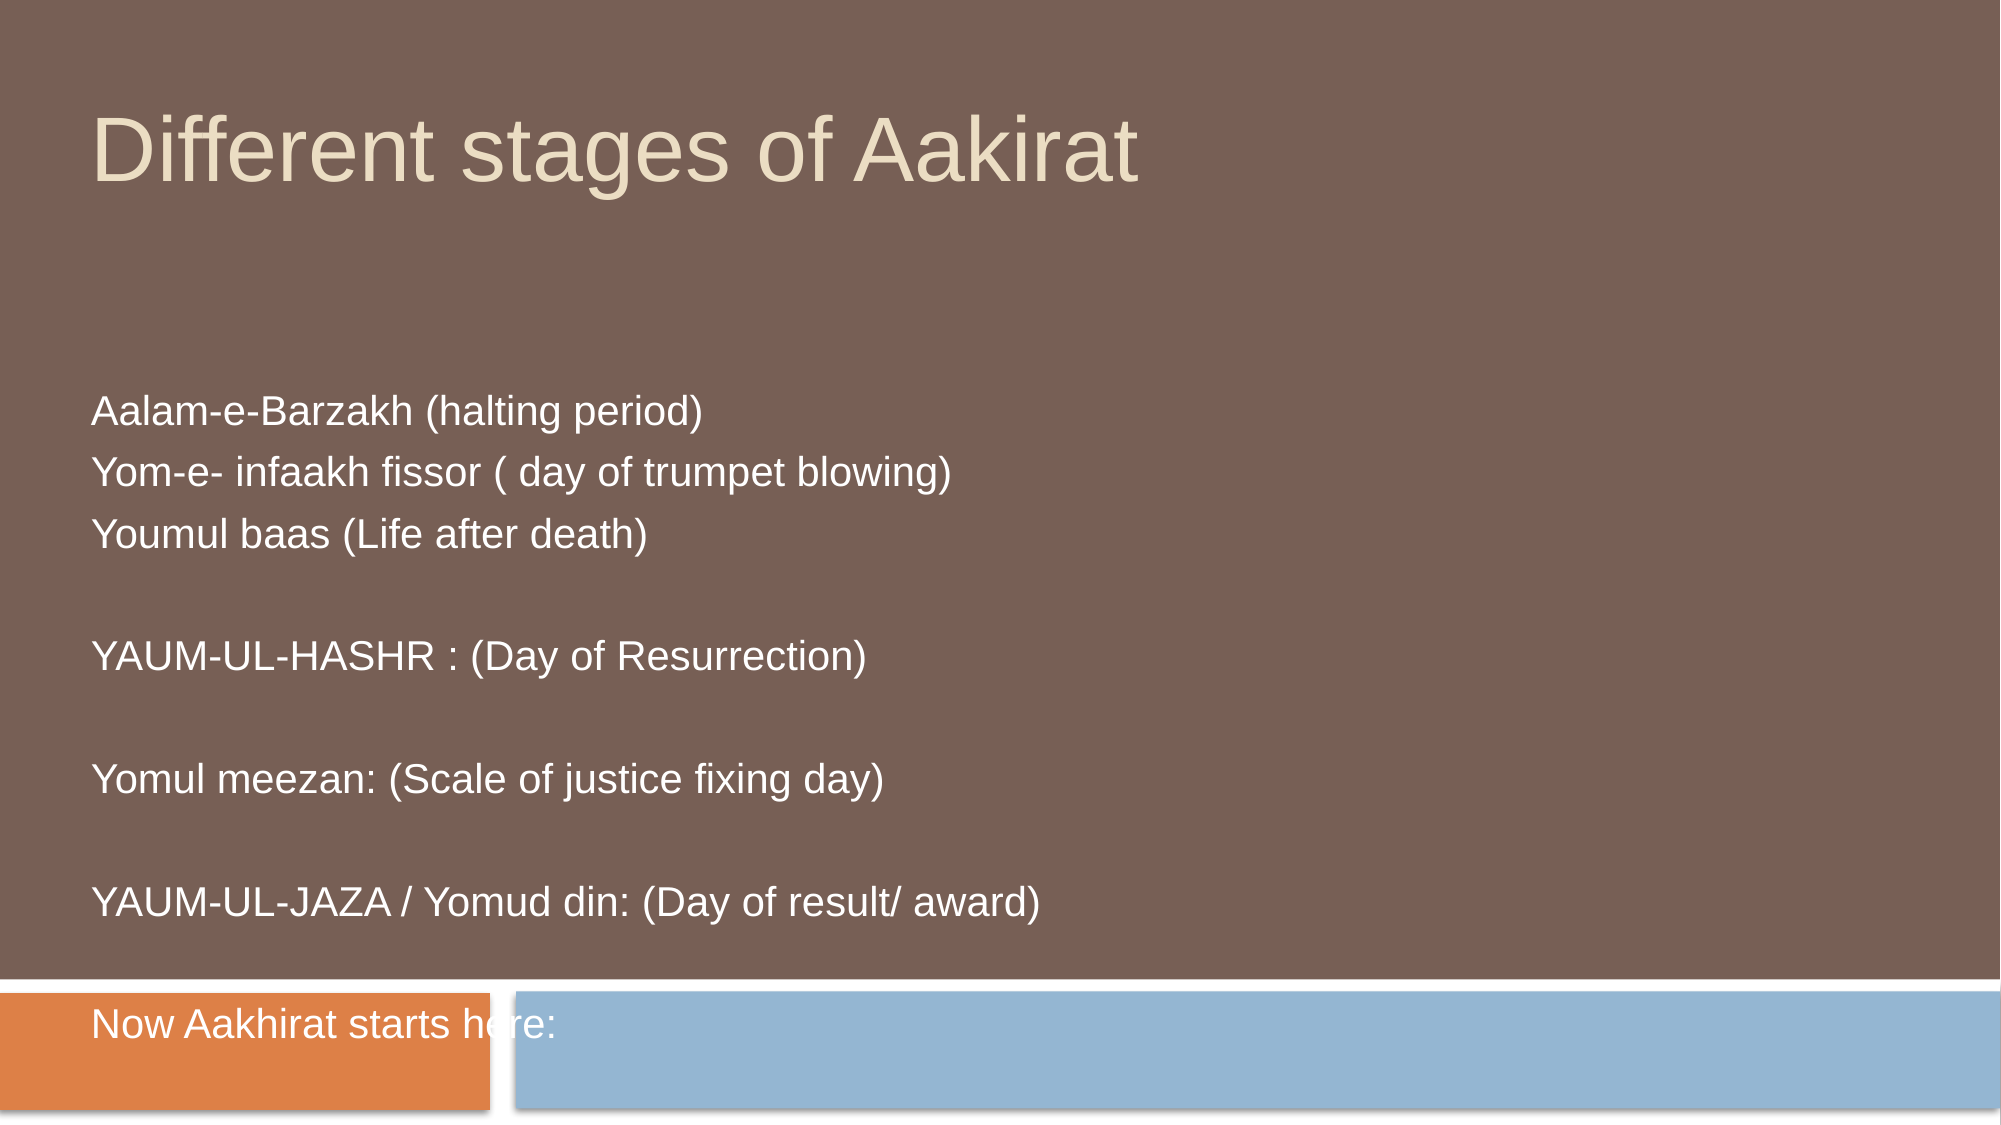

# Different stages of Aakirat

Aalam-e-Barzakh (halting period)
Yom-e- infaakh fissor ( day of trumpet blowing)
Youmul baas (Life after death)

YAUM-UL-HASHR : (Day of Resurrection)

Yomul meezan: (Scale of justice fixing day)

YAUM-UL-JAZA / Yomud din: (Day of result/ award)

Now Aakhirat starts here: